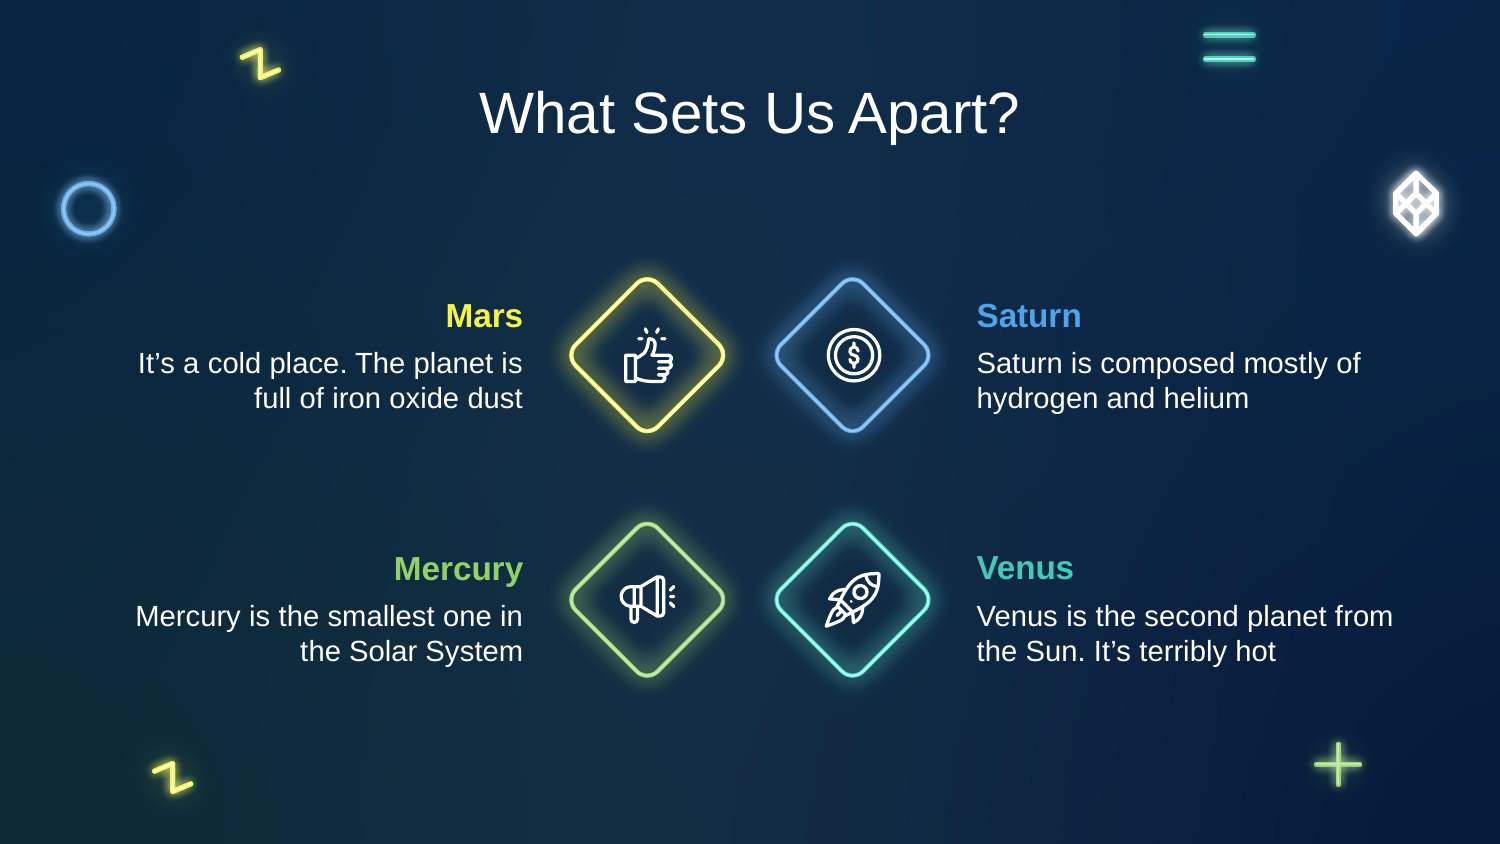

# What Sets Us Apart?
Saturn
Mars

Saturn is composed mostly of hydrogen and helium
It’s a cold place. The planet is full of iron oxide dust

Venus
Mercury

Venus is the second planet from the Sun. It’s terribly hot
Mercury is the smallest one in the Solar System